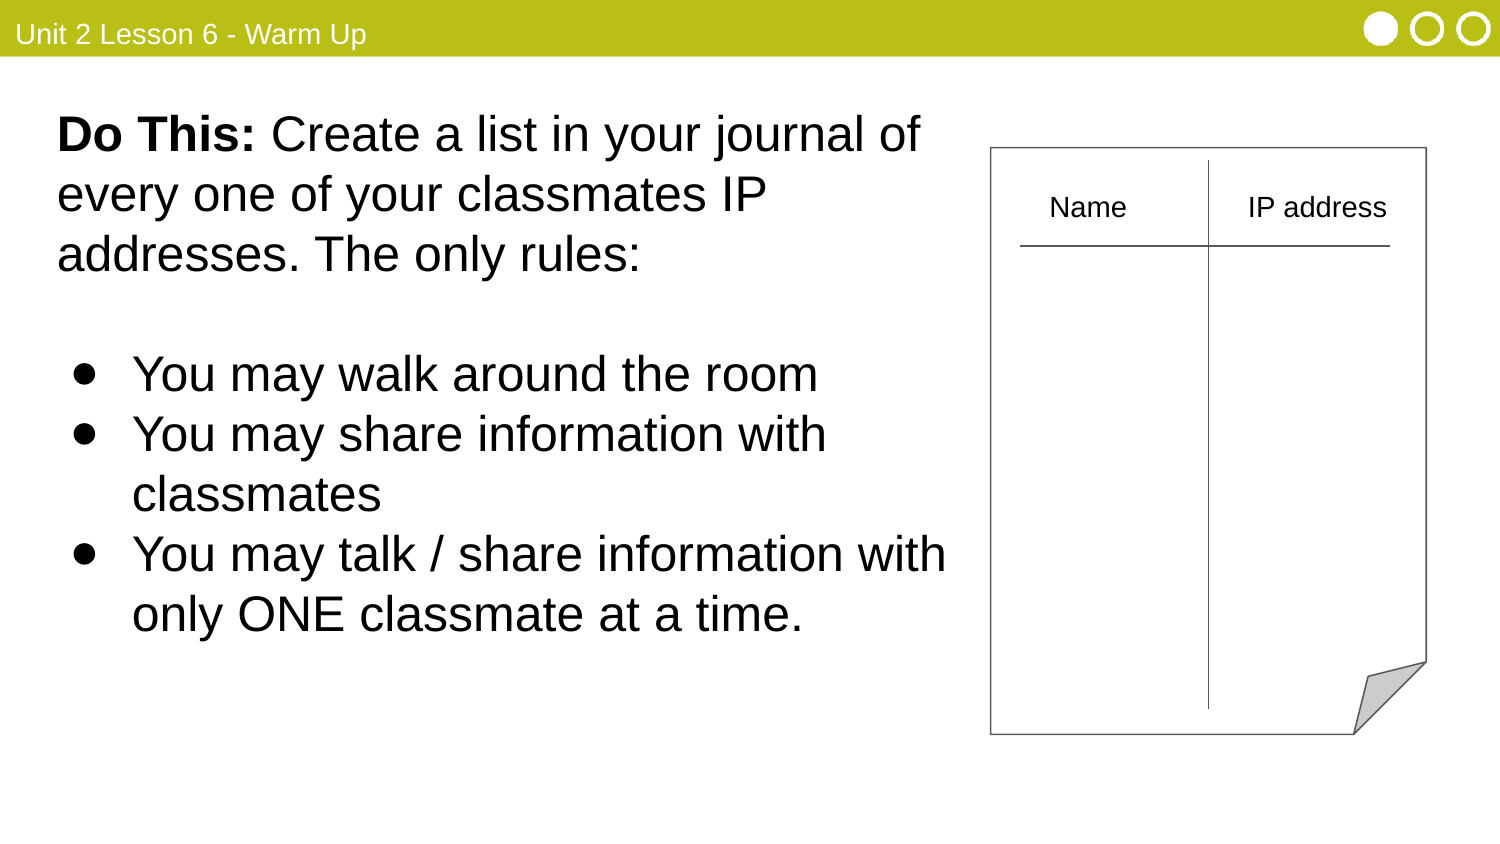

Unit 2 Lesson 6 - Warm Up
Do This: Create a list in your journal of every one of your classmates IP addresses. The only rules:

You may walk around the room
You may share information with classmates
You may talk / share information with only ONE classmate at a time.

Name
IP address